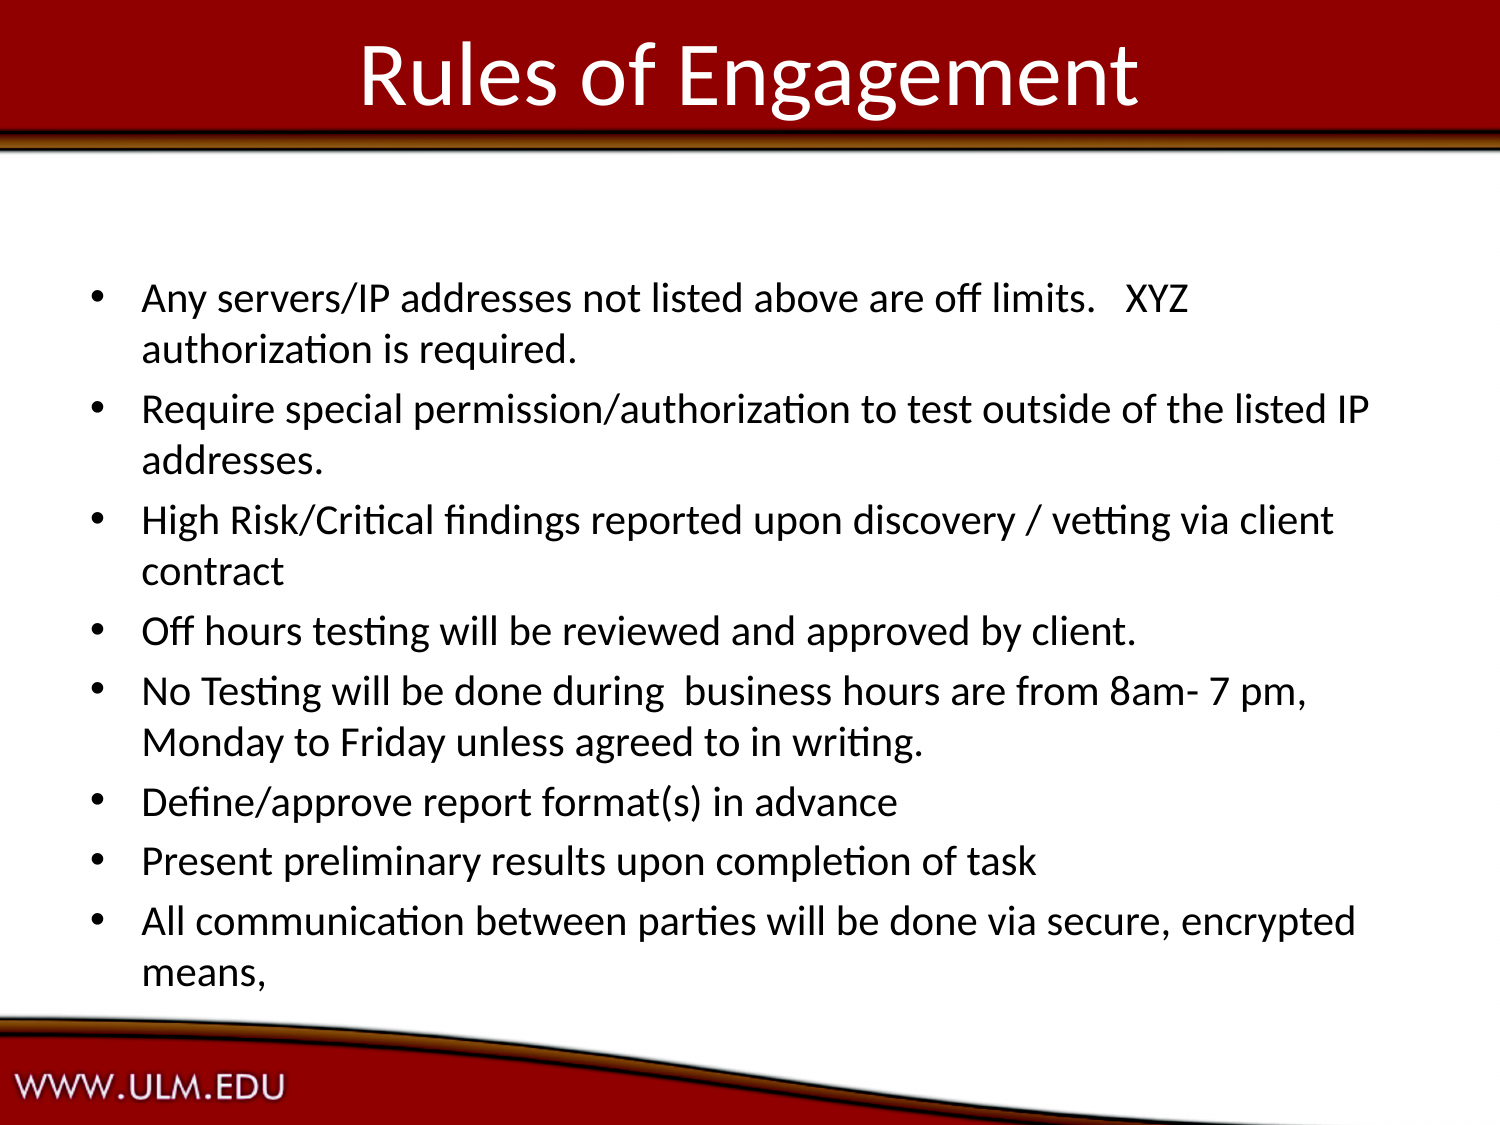

# Rules of Engagement
Any servers/IP addresses not listed above are off limits.   XYZ  authorization is required.
Require special permission/authorization to test outside of the listed IP addresses.
High Risk/Critical findings reported upon discovery / vetting via client  contract
Off hours testing will be reviewed and approved by client.
No Testing will be done during  business hours are from 8am- 7 pm, Monday to Friday unless agreed to in writing.
Define/approve report format(s) in advance
Present preliminary results upon completion of task
All communication between parties will be done via secure, encrypted means,